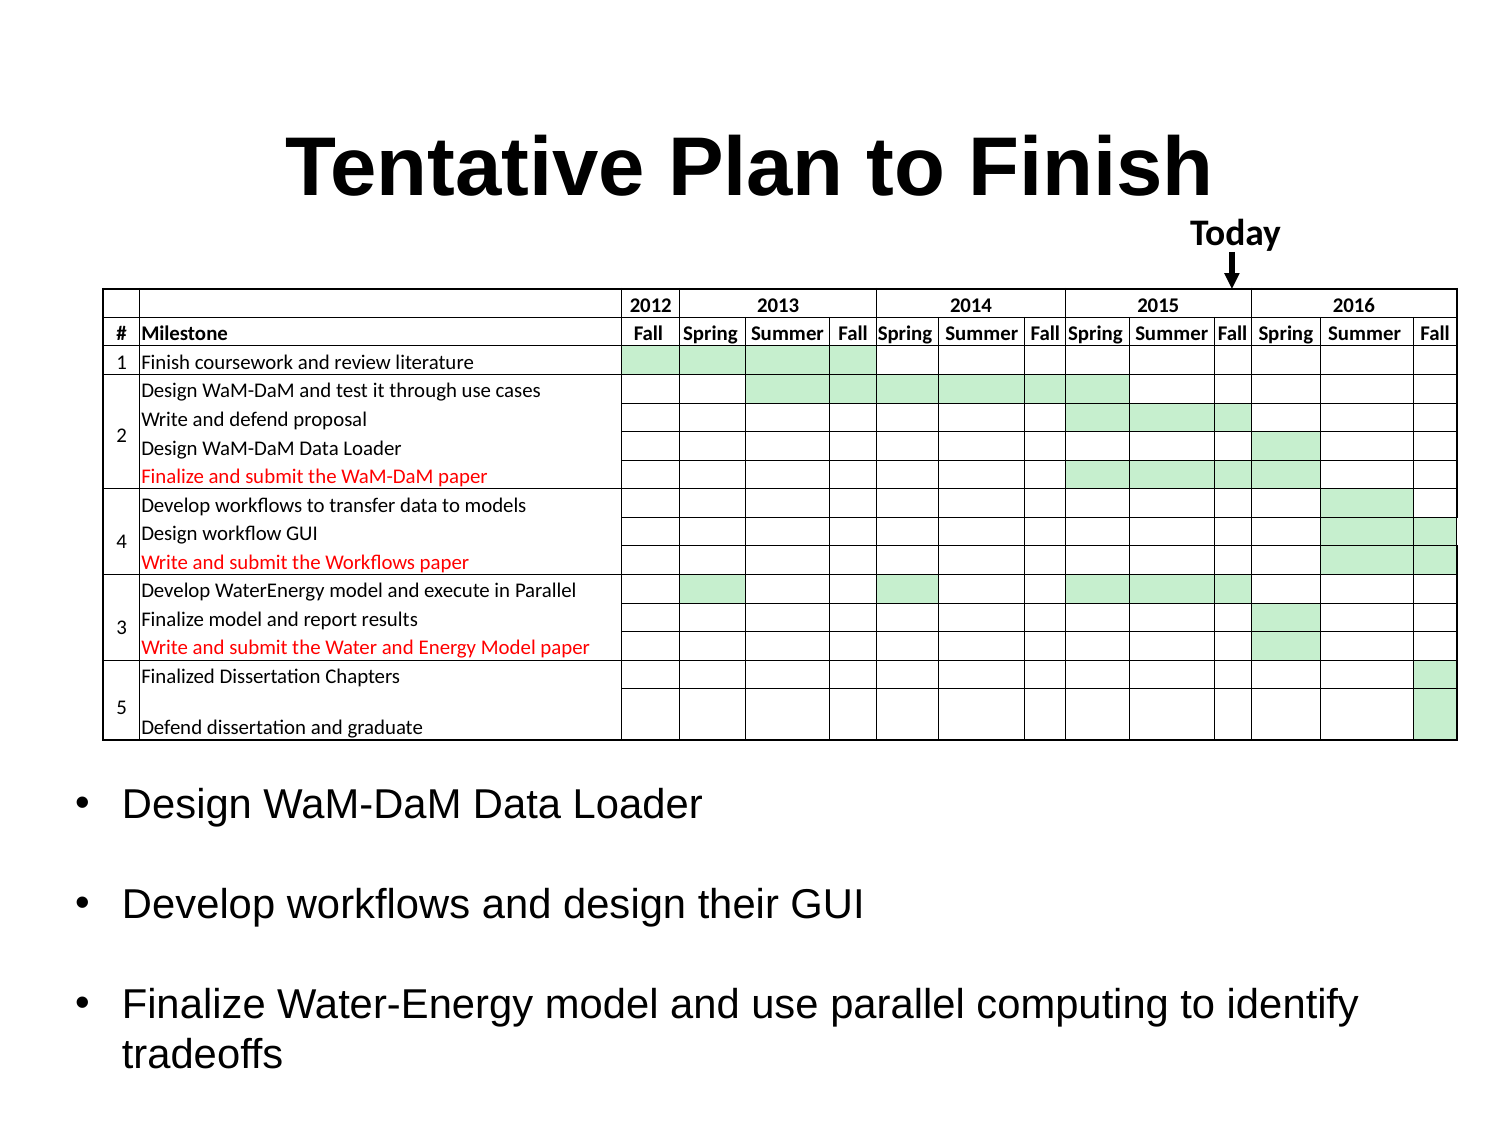

# Tentative Plan to Finish
Today
|  |  | 2012 | 2013 |  |  | 2014 |  |  | 2015 |  |  | 2016 |  |  |
| --- | --- | --- | --- | --- | --- | --- | --- | --- | --- | --- | --- | --- | --- | --- |
| # | Milestone | Fall | Spring | Summer | Fall | Spring | Summer | Fall | Spring | Summer | Fall | Spring | Summer | Fall |
| 1 | Finish coursework and review literature |  |  |  |  |  |  |  |  |  |  |  |  |  |
| 2 | Design WaM-DaM and test it through use cases |  |  |  |  |  |  |  |  |  |  |  |  |  |
|  | Write and defend proposal |  |  |  |  |  |  |  |  |  |  |  |  |  |
|  | Design WaM-DaM Data Loader |  |  |  |  |  |  |  |  |  |  |  |  |  |
|  | Finalize and submit the WaM-DaM paper |  |  |  |  |  |  |  |  |  |  |  |  |  |
| 4 | Develop workflows to transfer data to models |  |  |  |  |  |  |  |  |  |  |  |  |  |
|  | Design workflow GUI |  |  |  |  |  |  |  |  |  |  |  |  |  |
|  | Write and submit the Workflows paper |  |  |  |  |  |  |  |  |  |  |  |  |  |
| 3 | Develop WaterEnergy model and execute in Parallel |  |  |  |  |  |  |  |  |  |  |  |  |  |
|  | Finalize model and report results |  |  |  |  |  |  |  |  |  |  |  |  |  |
|  | Write and submit the Water and Energy Model paper |  |  |  |  |  |  |  |  |  |  |  |  |  |
| 5 | Finalized Dissertation Chapters |  |  |  |  |  |  |  |  |  |  |  |  |  |
|  | Defend dissertation and graduate |  |  |  |  |  |  |  |  |  |  |  |  |  |
Design WaM-DaM Data Loader

Develop workflows and design their GUI

Finalize Water-Energy model and use parallel computing to identify tradeoffs